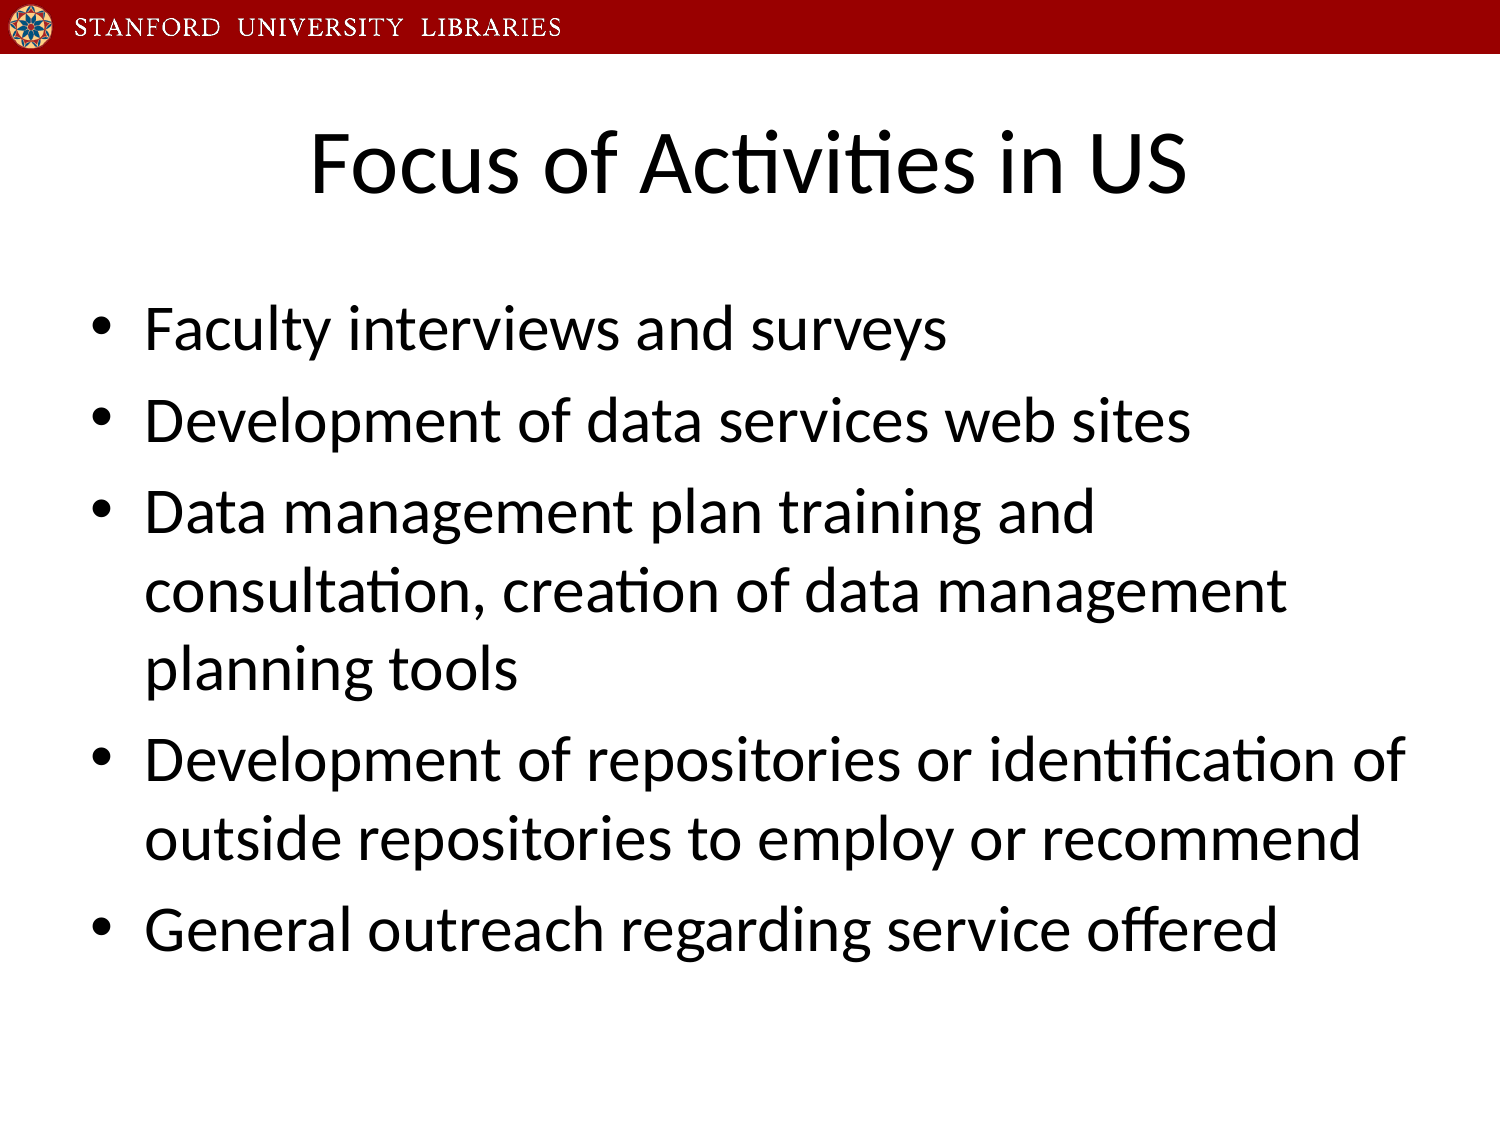

# Focus of Activities in US
Faculty interviews and surveys
Development of data services web sites
Data management plan training and consultation, creation of data management planning tools
Development of repositories or identification of outside repositories to employ or recommend
General outreach regarding service offered